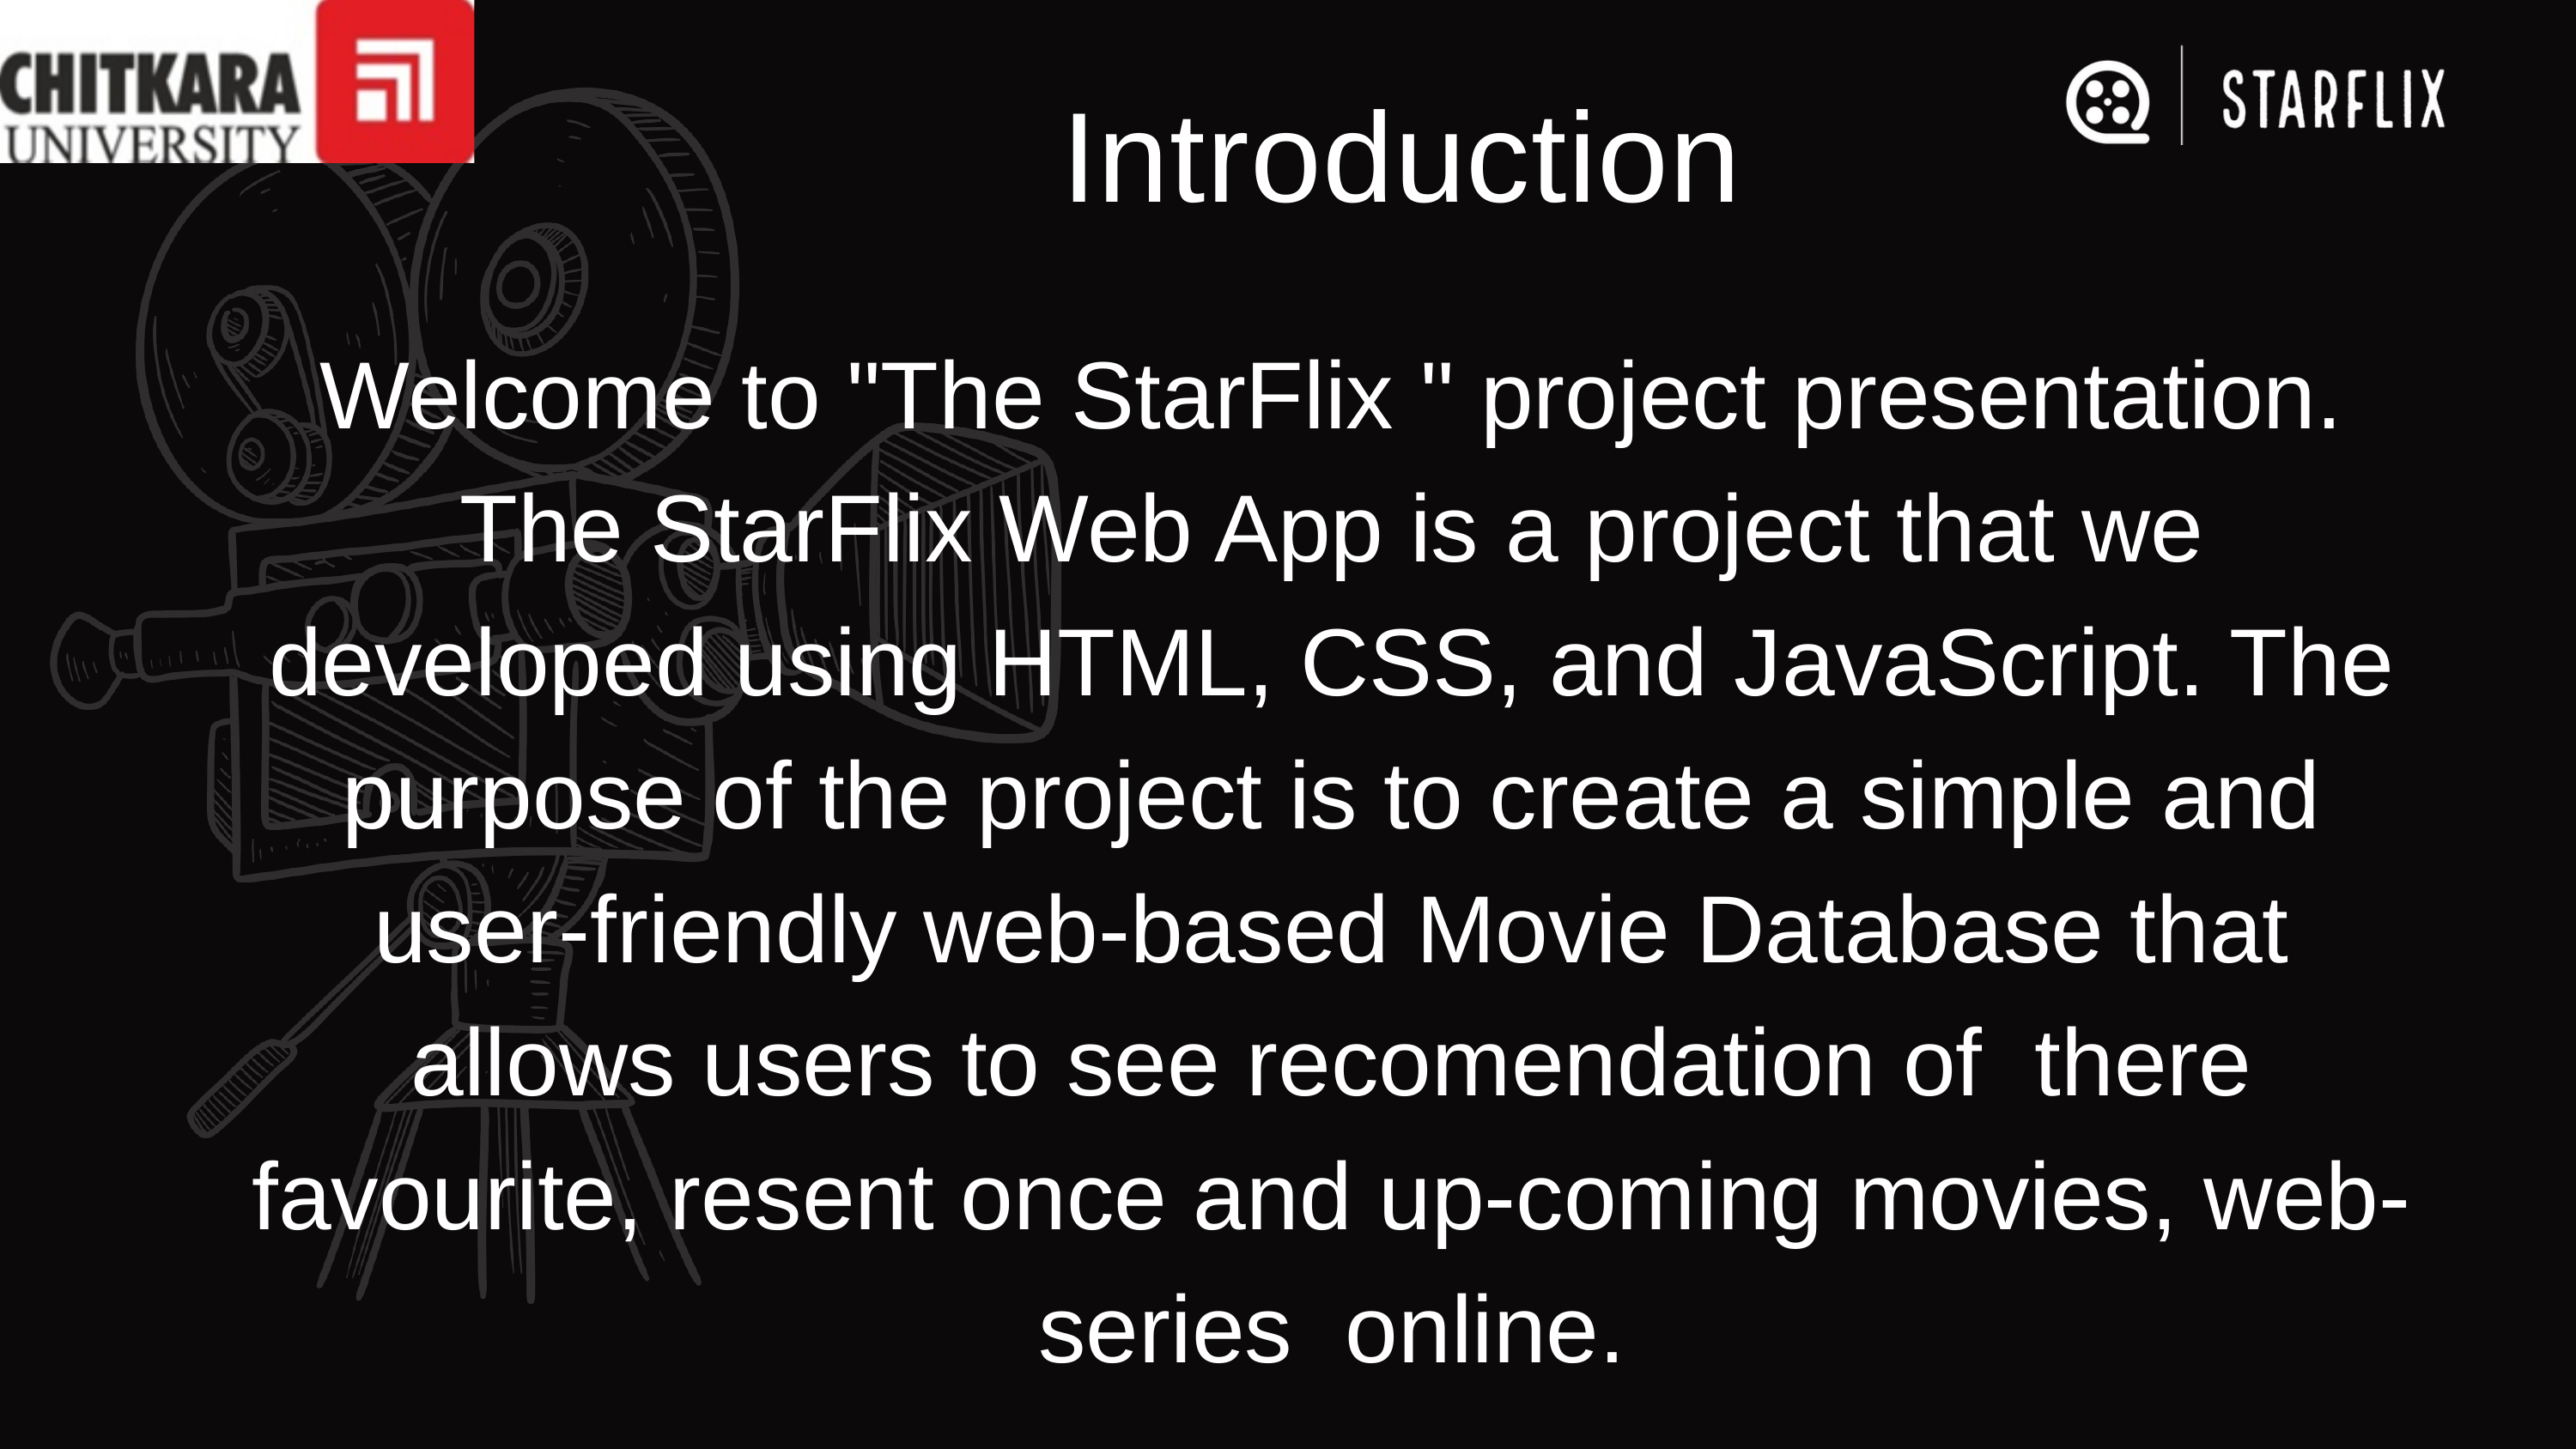

Introduction

Welcome to "The StarFlix " project presentation.
The StarFlix Web App is a project that we developed using HTML, CSS, and JavaScript. The purpose of the project is to create a simple and user-friendly web-based Movie Database that allows users to see recomendation of  there favourite, resent once and up-coming movies, web-series  online.